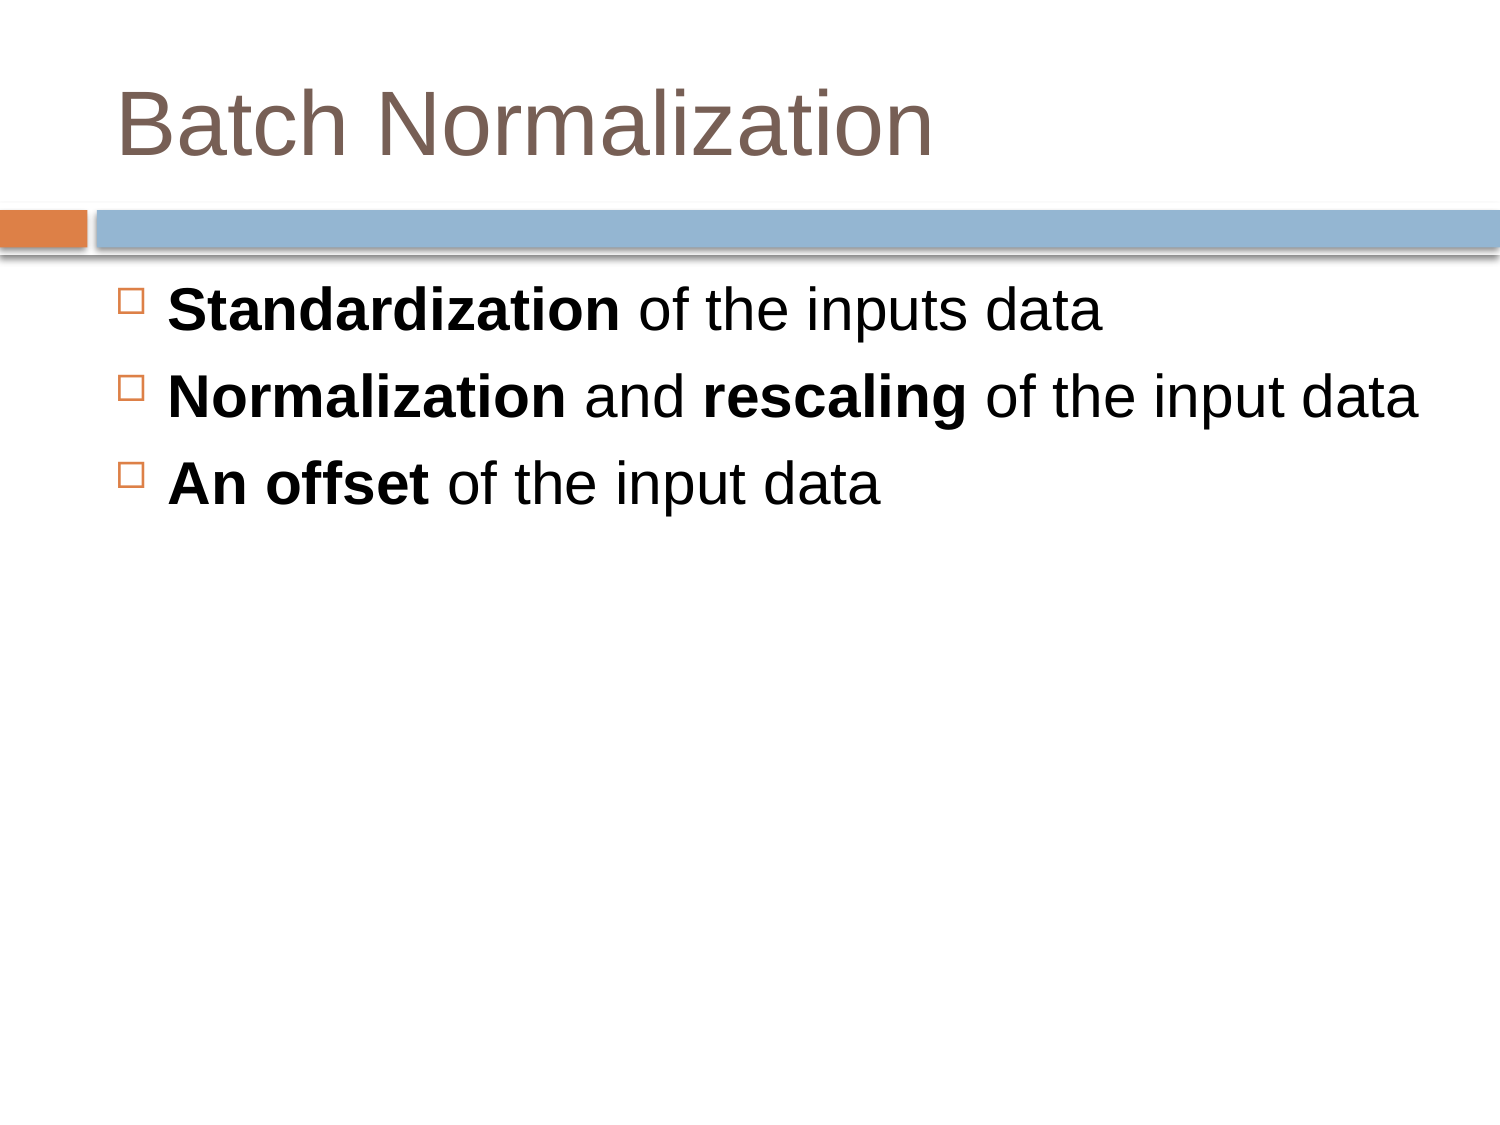

# Batch Normalization
Standardization of the inputs data
Normalization and rescaling of the input data
An offset of the input data